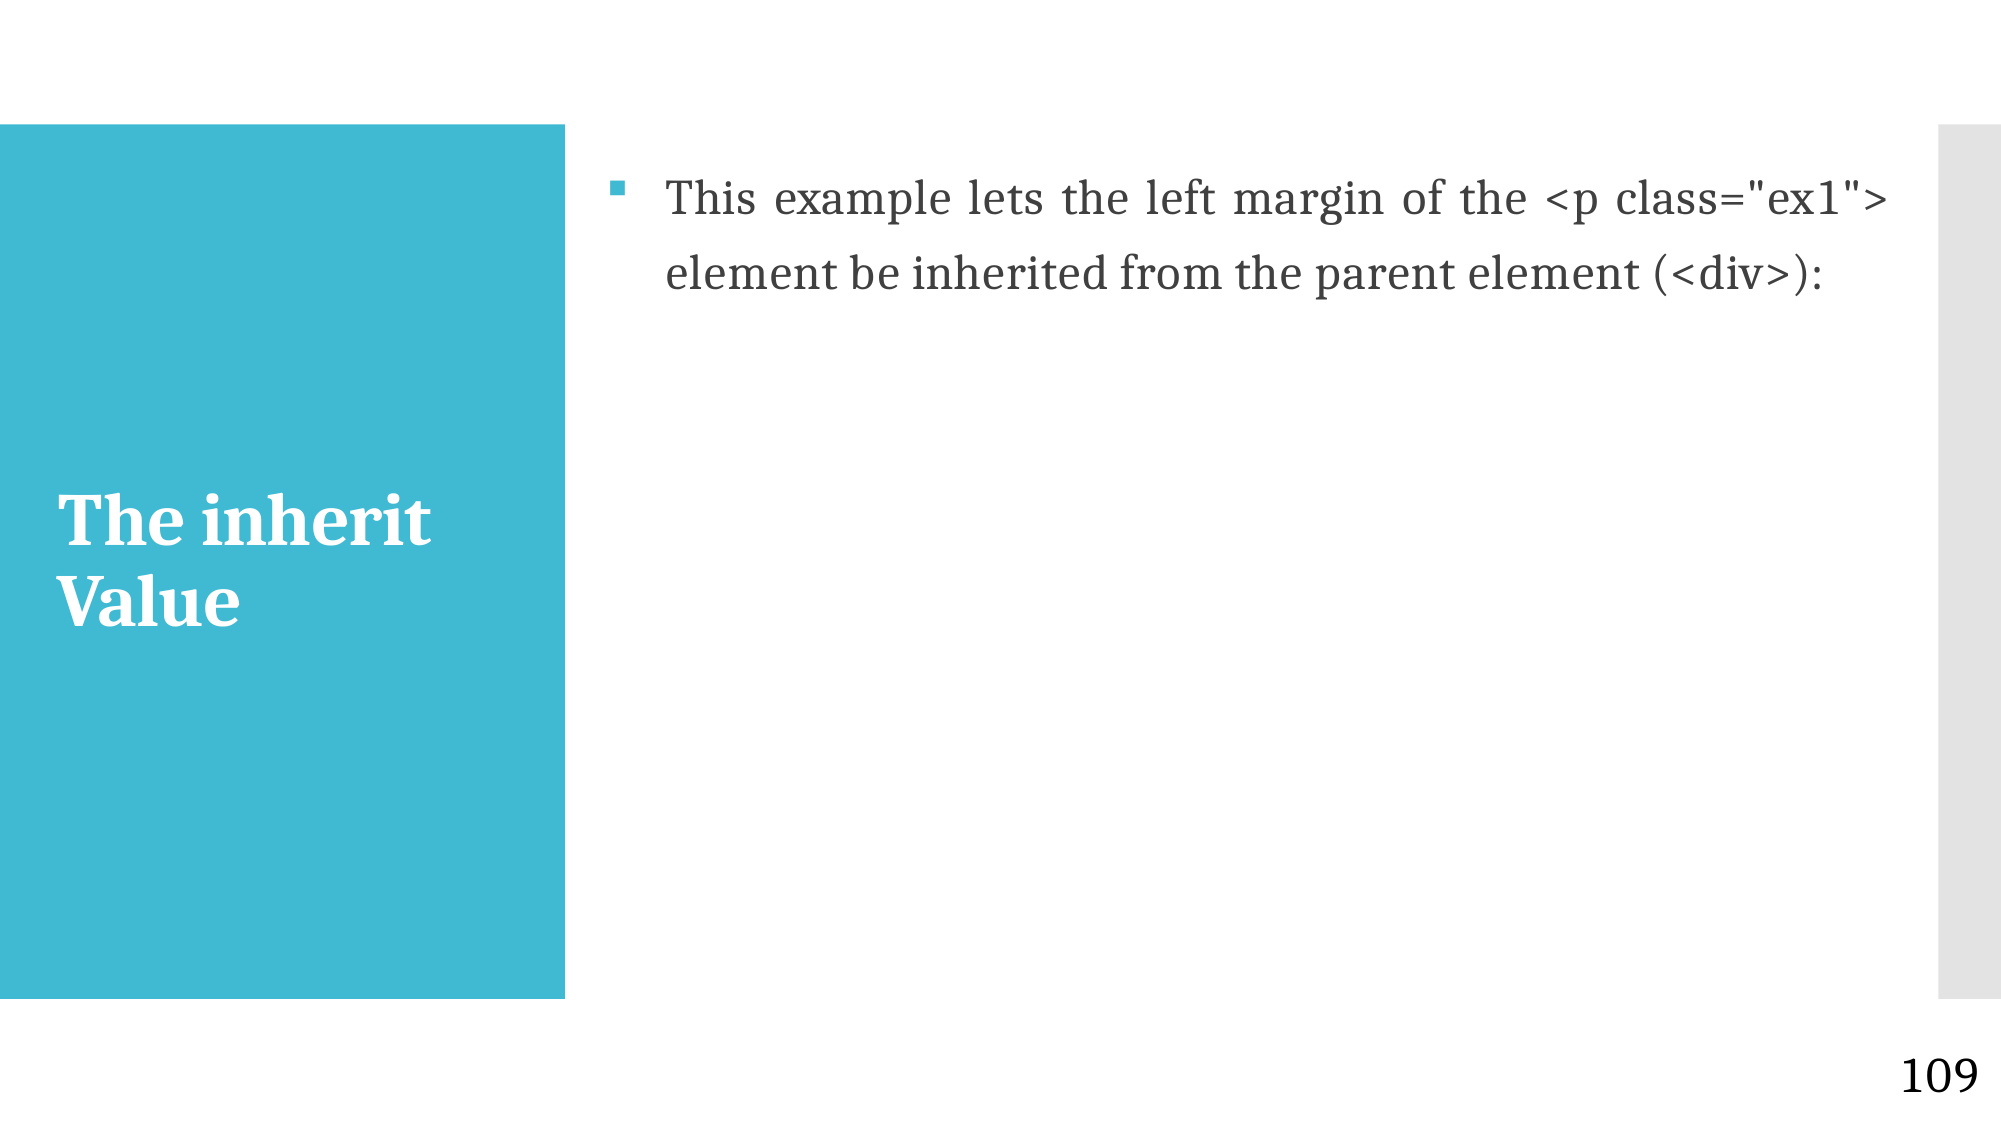

This example lets the left margin of the <p class="ex1"> element be inherited from the parent element (<div>):
# The inherit Value
109